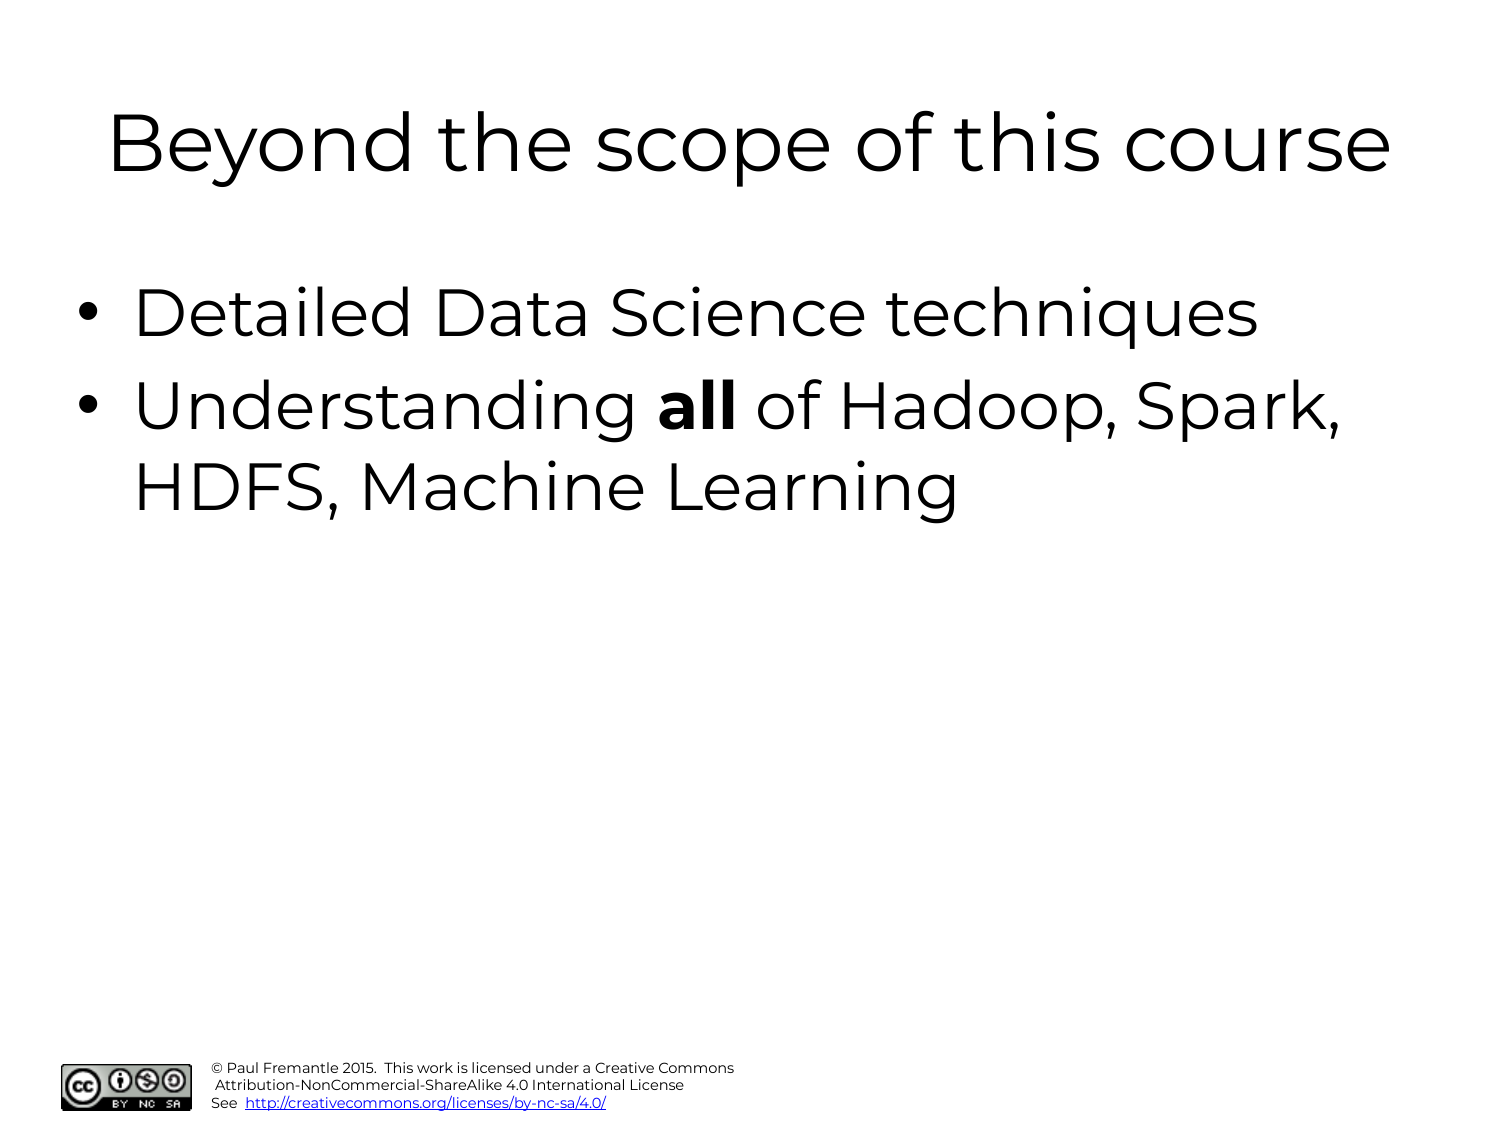

# Beyond the scope of this course
Detailed Data Science techniques
Understanding all of Hadoop, Spark, HDFS, Machine Learning